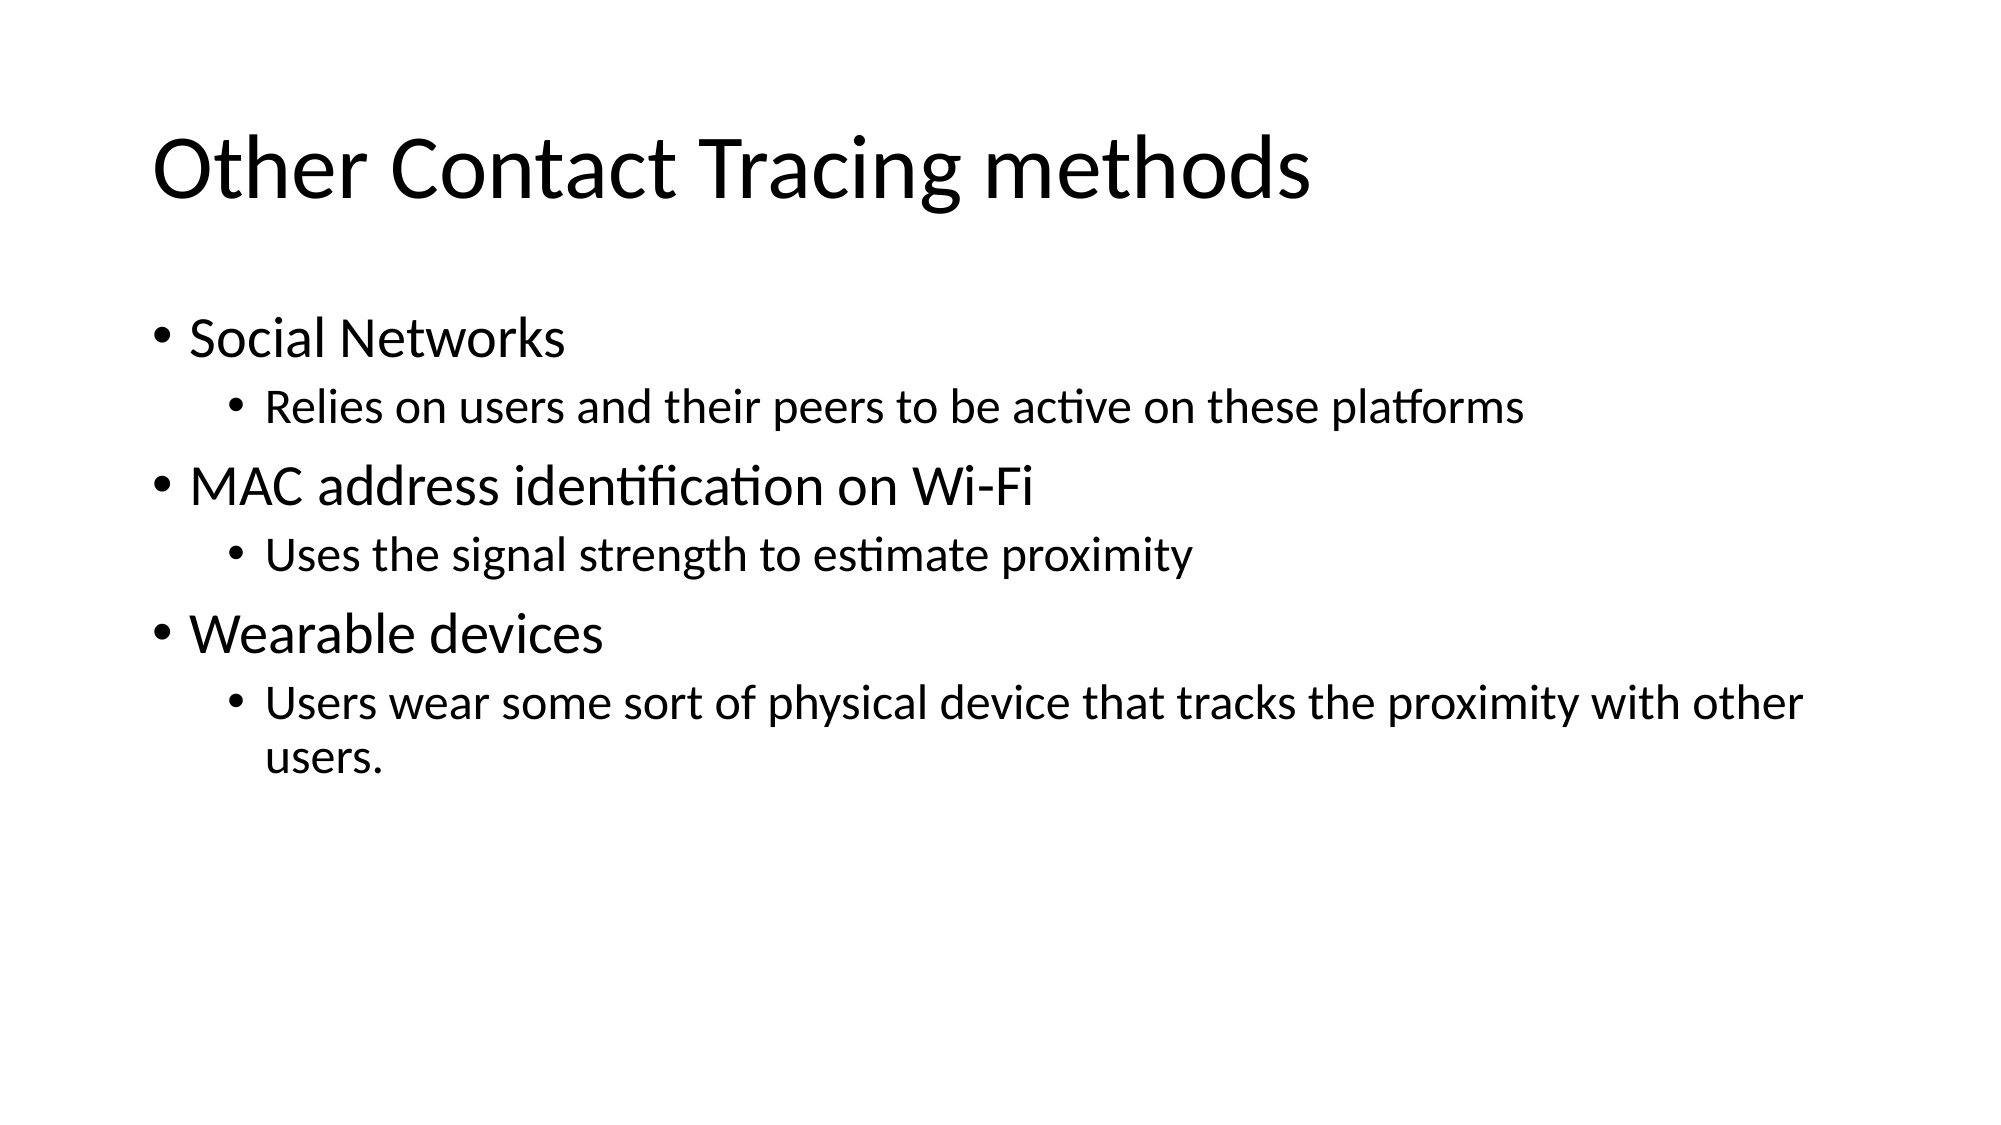

# Other Contact Tracing methods
Social Networks
Relies on users and their peers to be active on these platforms
MAC address identification on Wi-Fi
Uses the signal strength to estimate proximity
Wearable devices
Users wear some sort of physical device that tracks the proximity with other users.